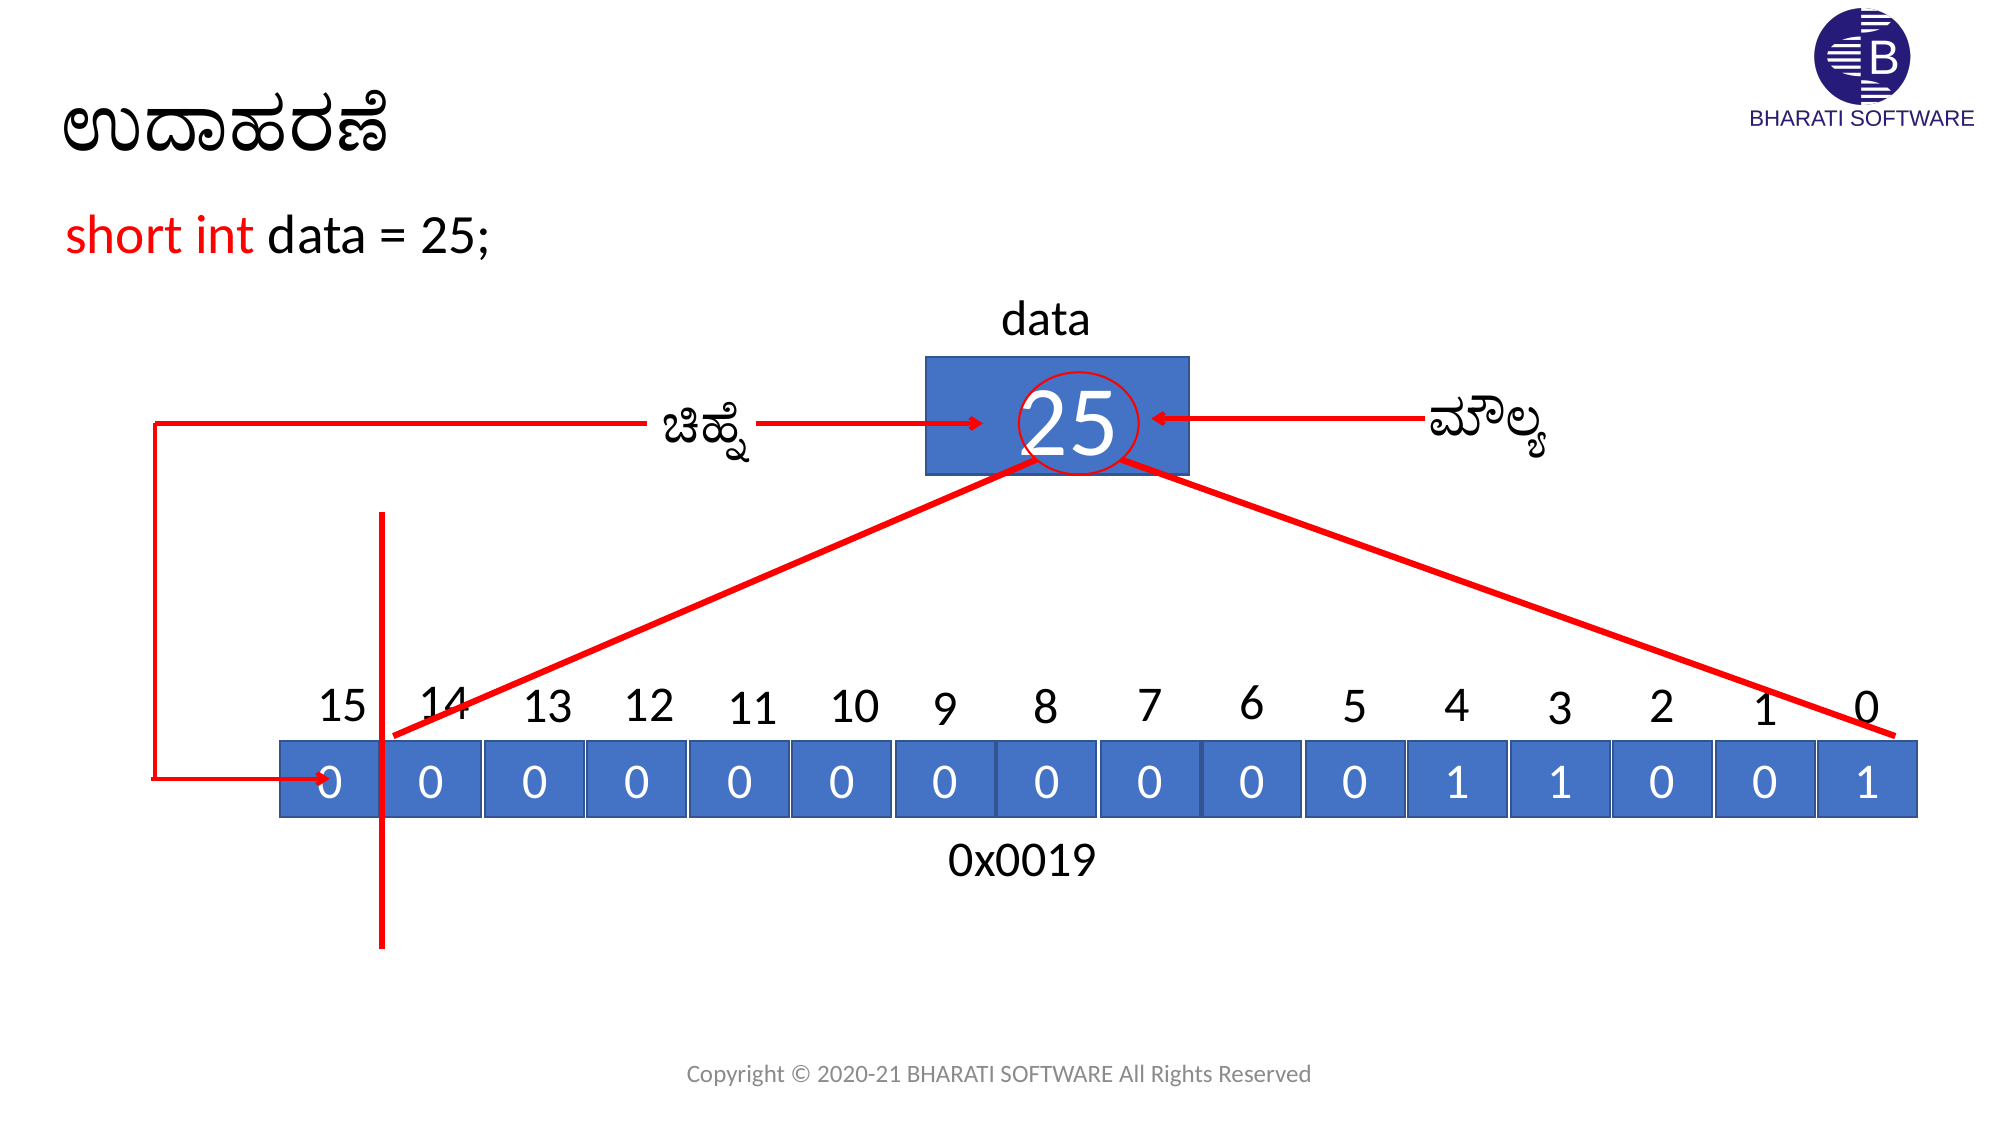

ಉದಾಹರಣೆ
short int data = 25;
data
 25

ಮೌಲ್ಯ
ಚಿಹ್ನೆ
14
12
15
10
13
8
11
9
0
0
0
0
0
0
0
0
6
4
7
2
5
0
3
1
0
0
0
1
1
0
0
1
0x0019
Copyright © 2020-21 BHARATI SOFTWARE All Rights Reserved